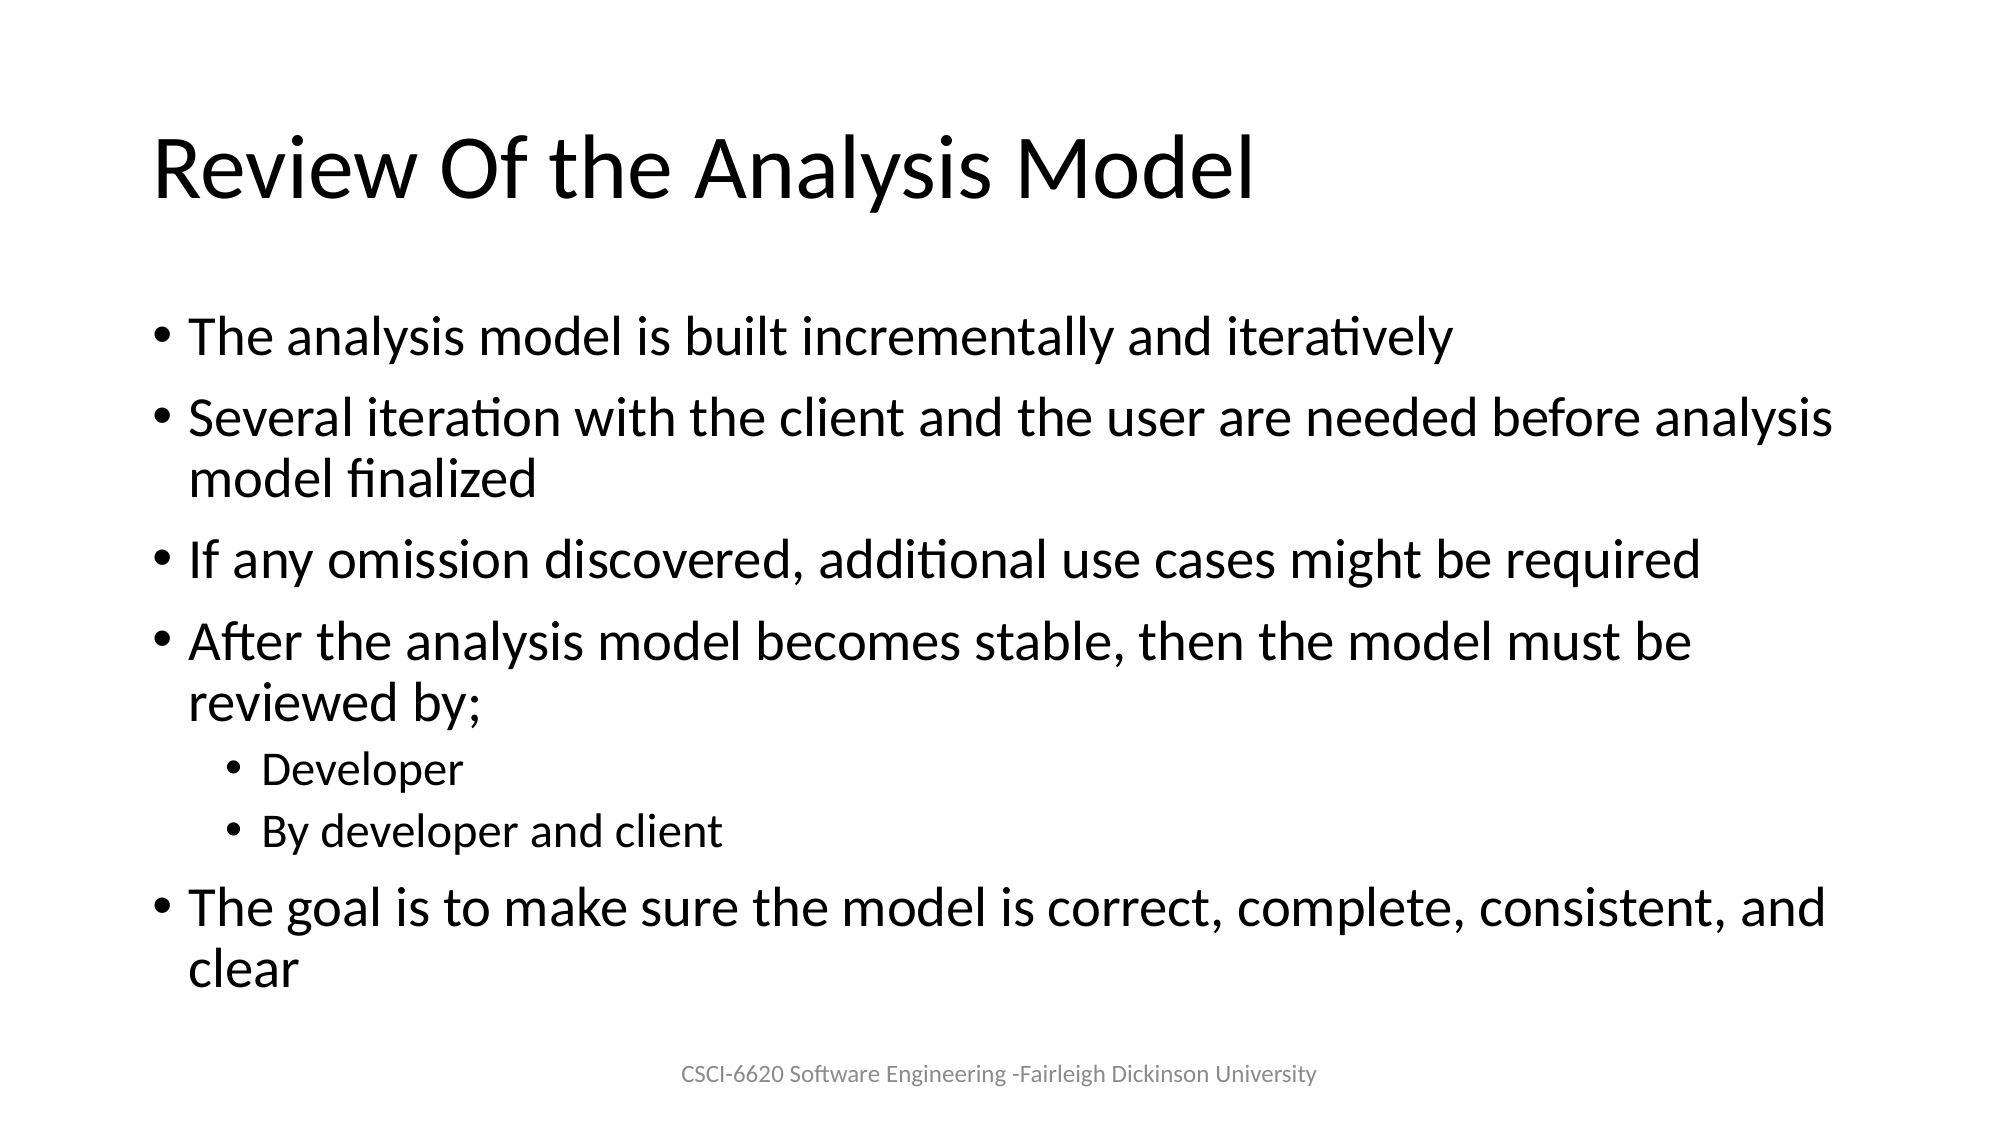

# Review Of the Analysis Model
The analysis model is built incrementally and iteratively
Several iteration with the client and the user are needed before analysis model finalized
If any omission discovered, additional use cases might be required
After the analysis model becomes stable, then the model must be reviewed by;
Developer
By developer and client
The goal is to make sure the model is correct, complete, consistent, and clear

CSCI-6620 Software Engineering -Fairleigh Dickinson University